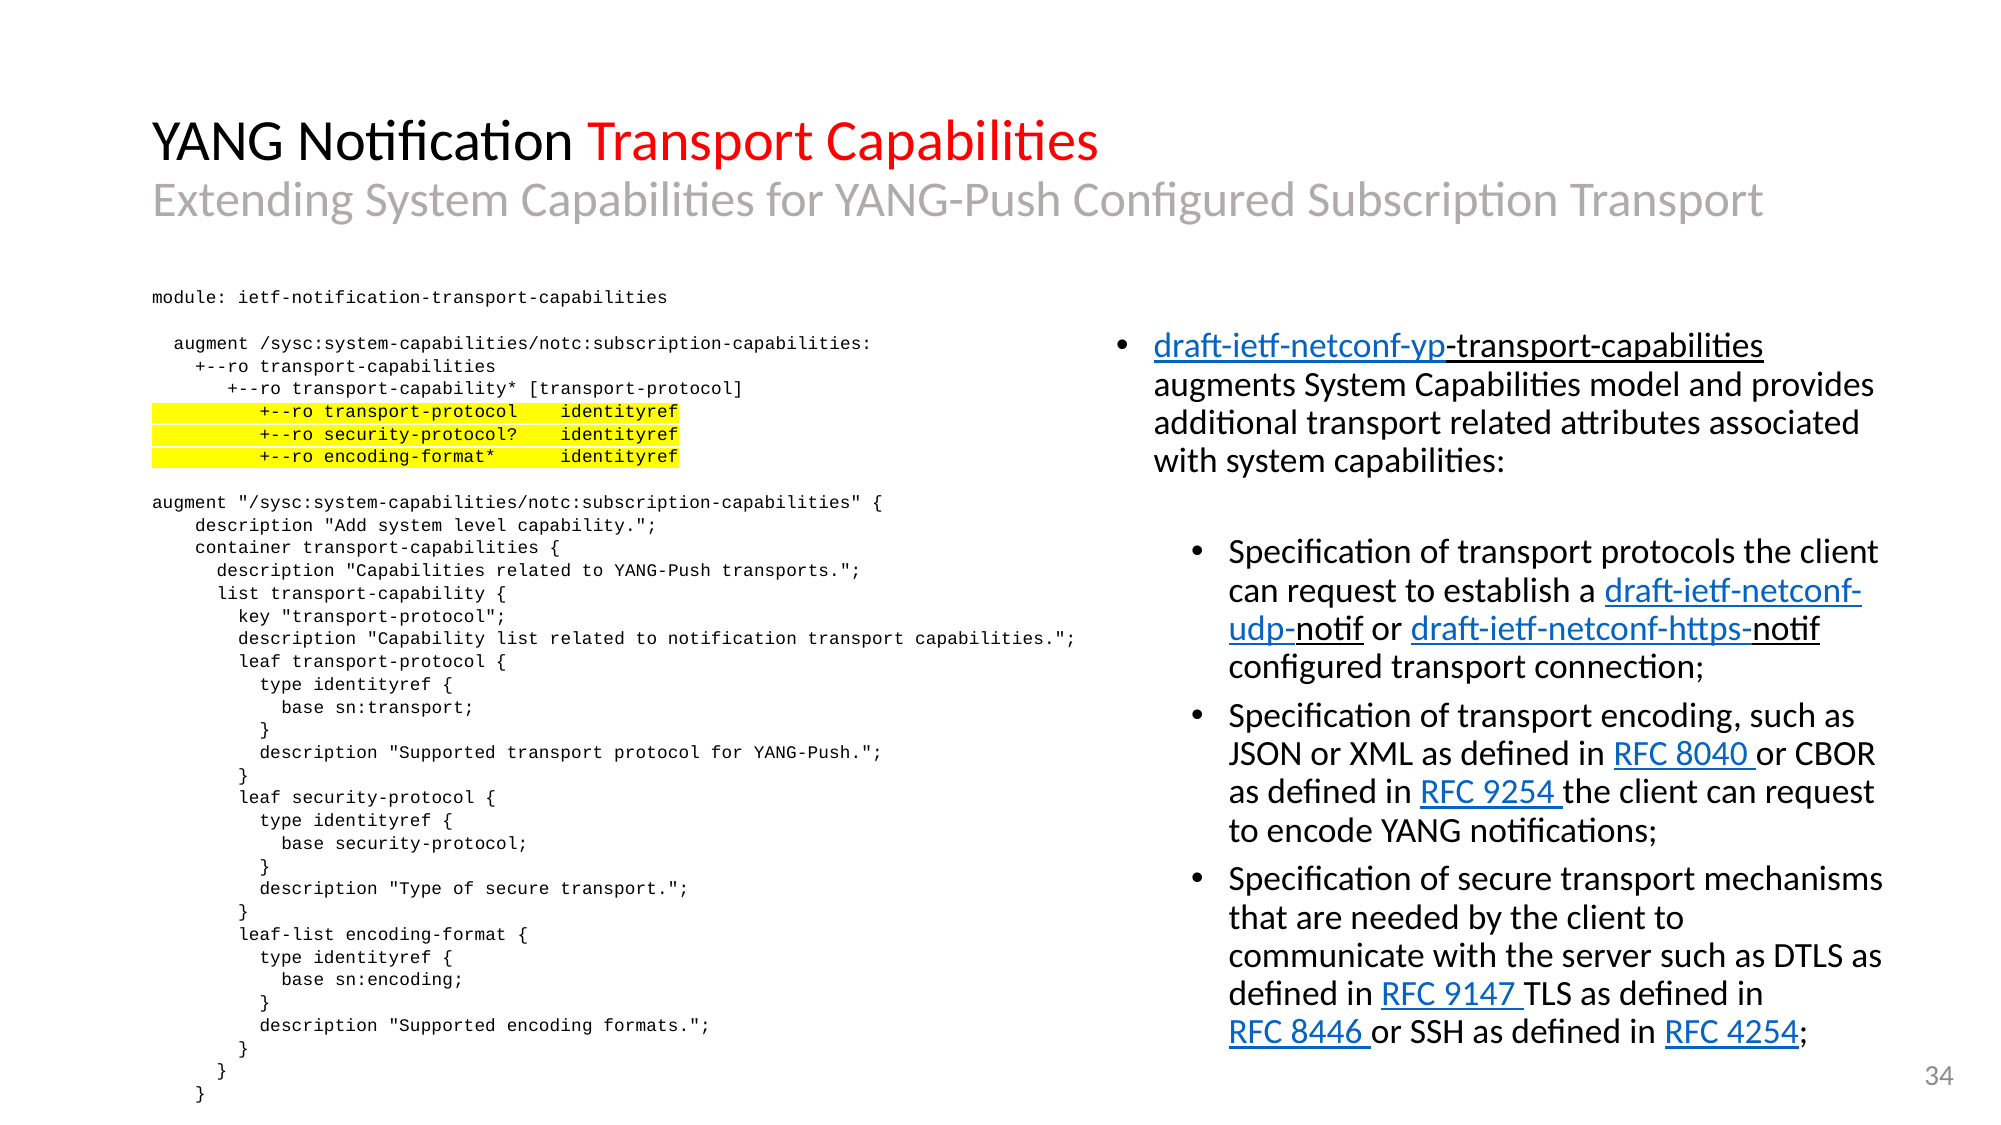

# YANG Notification Transport Capabilities Extending System Capabilities for YANG-Push Configured Subscription Transport
module: ietf-notification-transport-capabilities

  augment /sysc:system-capabilities/notc:subscription-capabilities:
    +--ro transport-capabilities
       +--ro transport-capability* [transport-protocol]
          +--ro transport-protocol    identityref
          +--ro security-protocol?    identityref
          +--ro encoding-format*      identityref

augment "/sysc:system-capabilities/notc:subscription-capabilities" {
    description "Add system level capability.";
    container transport-capabilities {
      description "Capabilities related to YANG-Push transports.";
      list transport-capability {
        key "transport-protocol";
        description "Capability list related to notification transport capabilities.";
        leaf transport-protocol {
          type identityref {
            base sn:transport;
          }
          description "Supported transport protocol for YANG-Push.";
        }
        leaf security-protocol {
          type identityref {
            base security-protocol;
          }
          description "Type of secure transport.";
        }
        leaf-list encoding-format {
          type identityref {
            base sn:encoding;
          }
          description "Supported encoding formats.";
        }
      }
    }
draft-ietf-netconf-yp-transport-capabilities augments System Capabilities model and provides additional transport related attributes associated with system capabilities:
Specification of transport protocols the client can request to establish a draft-ietf-netconf-udp-notif or draft-ietf-netconf-https-notif configured transport connection;
Specification of transport encoding, such as JSON or XML as defined in RFC 8040 or CBOR as defined in RFC 9254 the client can request to encode YANG notifications;
Specification of secure transport mechanisms that are needed by the client to communicate with the server such as DTLS as defined in RFC 9147 TLS as defined in RFC 8446 or SSH as defined in RFC 4254;
34